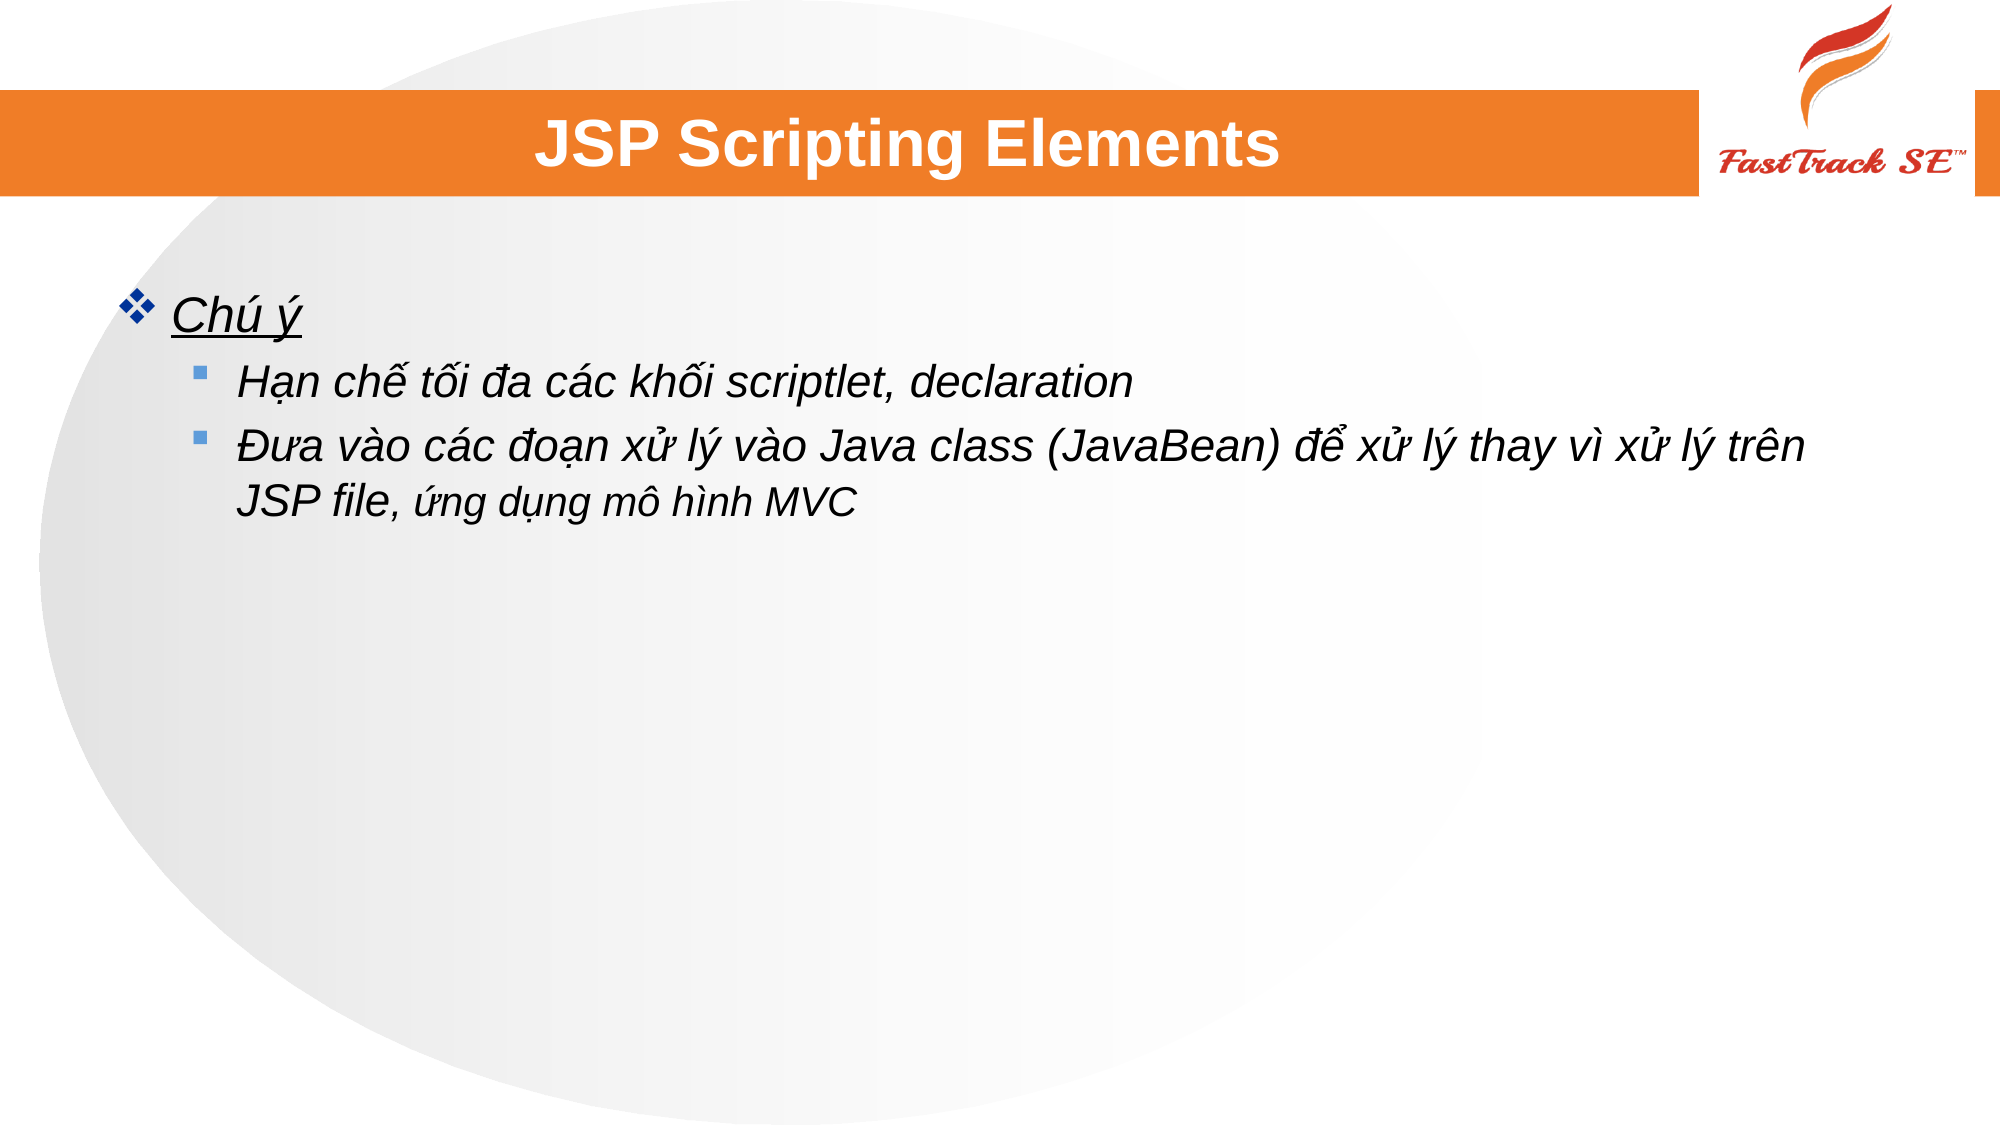

# JSP Scripting Elements
Chú ý
Hạn chế tối đa các khối scriptlet, declaration
Đưa vào các đoạn xử lý vào Java class (JavaBean) để xử lý thay vì xử lý trên JSP file, ứng dụng mô hình MVC